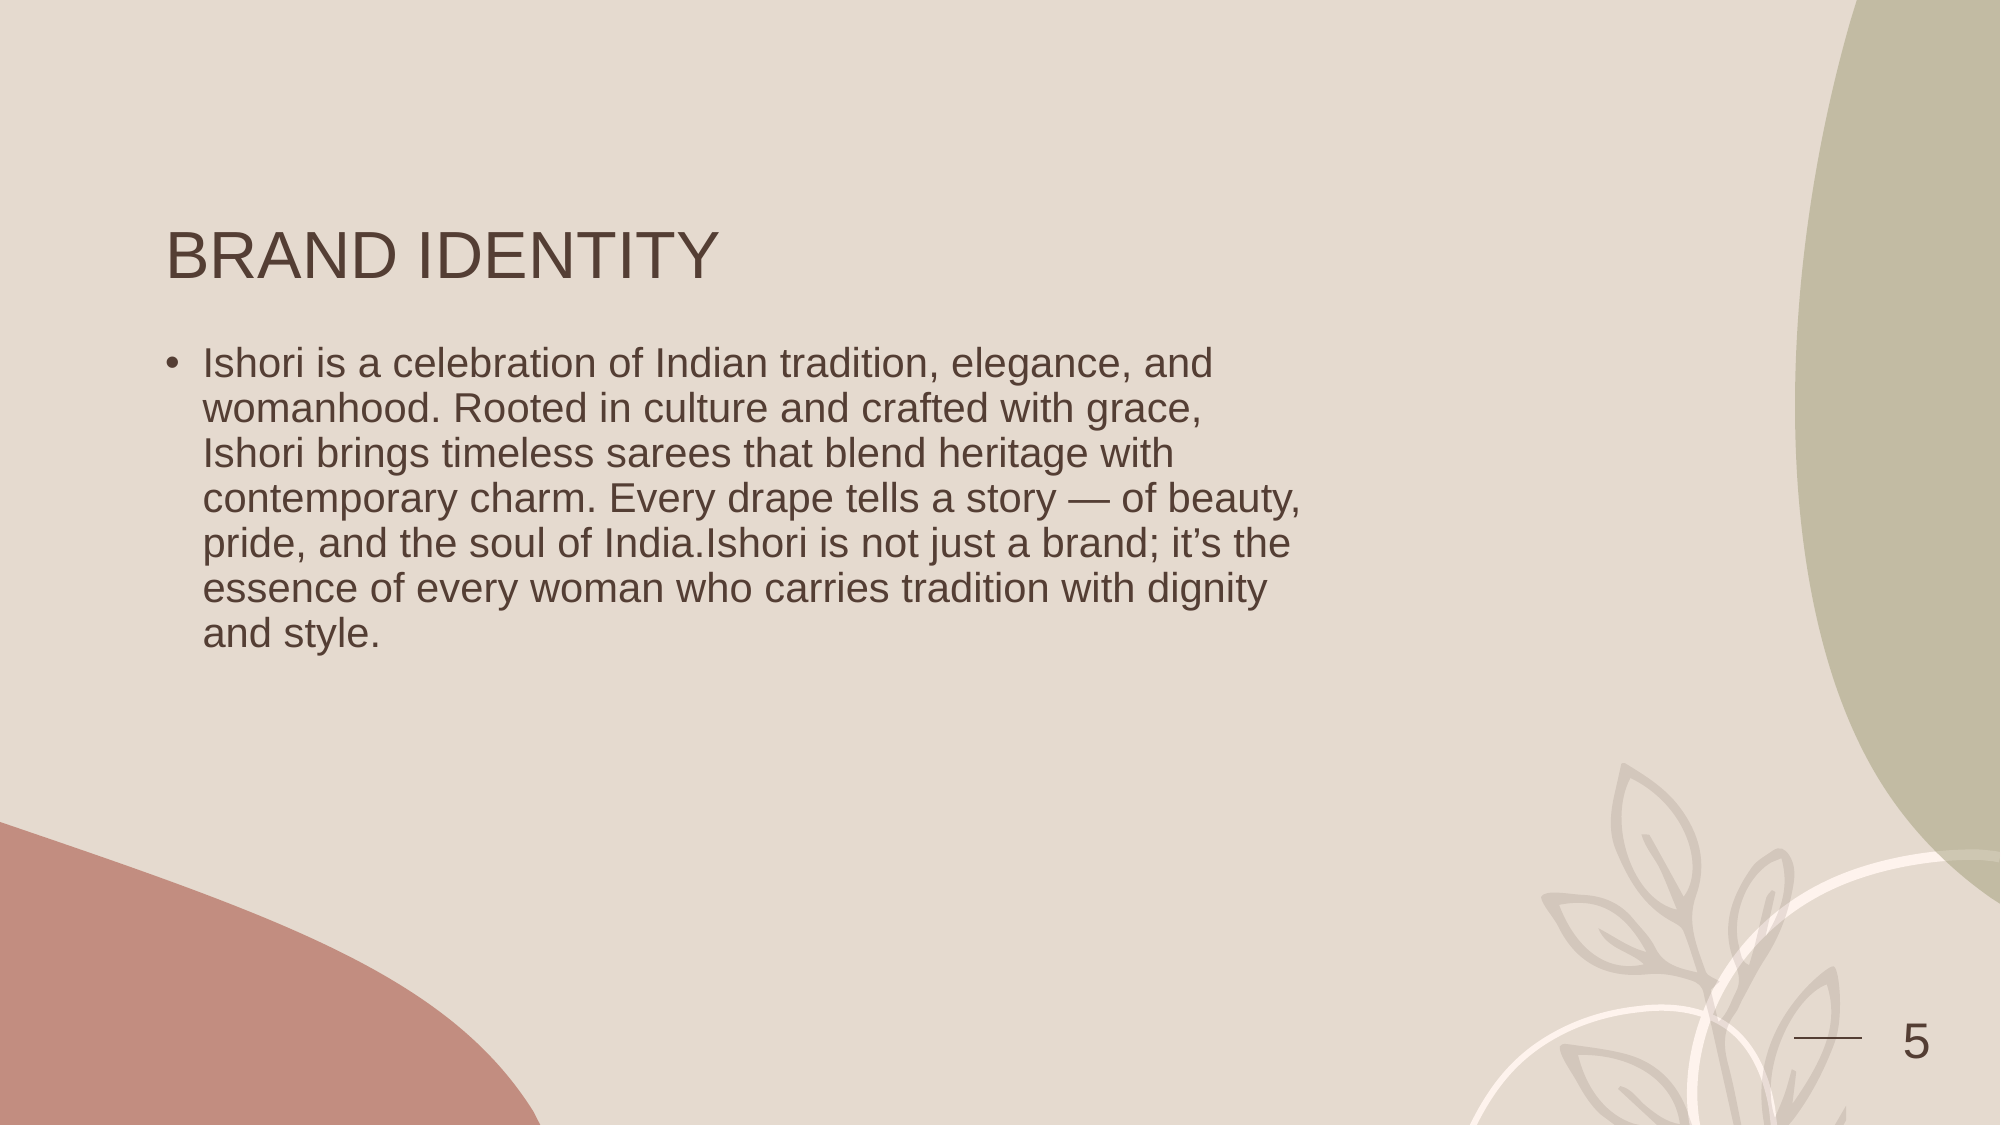

# BRAND IDENTITY
Ishori is a celebration of Indian tradition, elegance, and womanhood. Rooted in culture and crafted with grace, Ishori brings timeless sarees that blend heritage with contemporary charm. Every drape tells a story — of beauty, pride, and the soul of India.Ishori is not just a brand; it’s the essence of every woman who carries tradition with dignity and style.
5